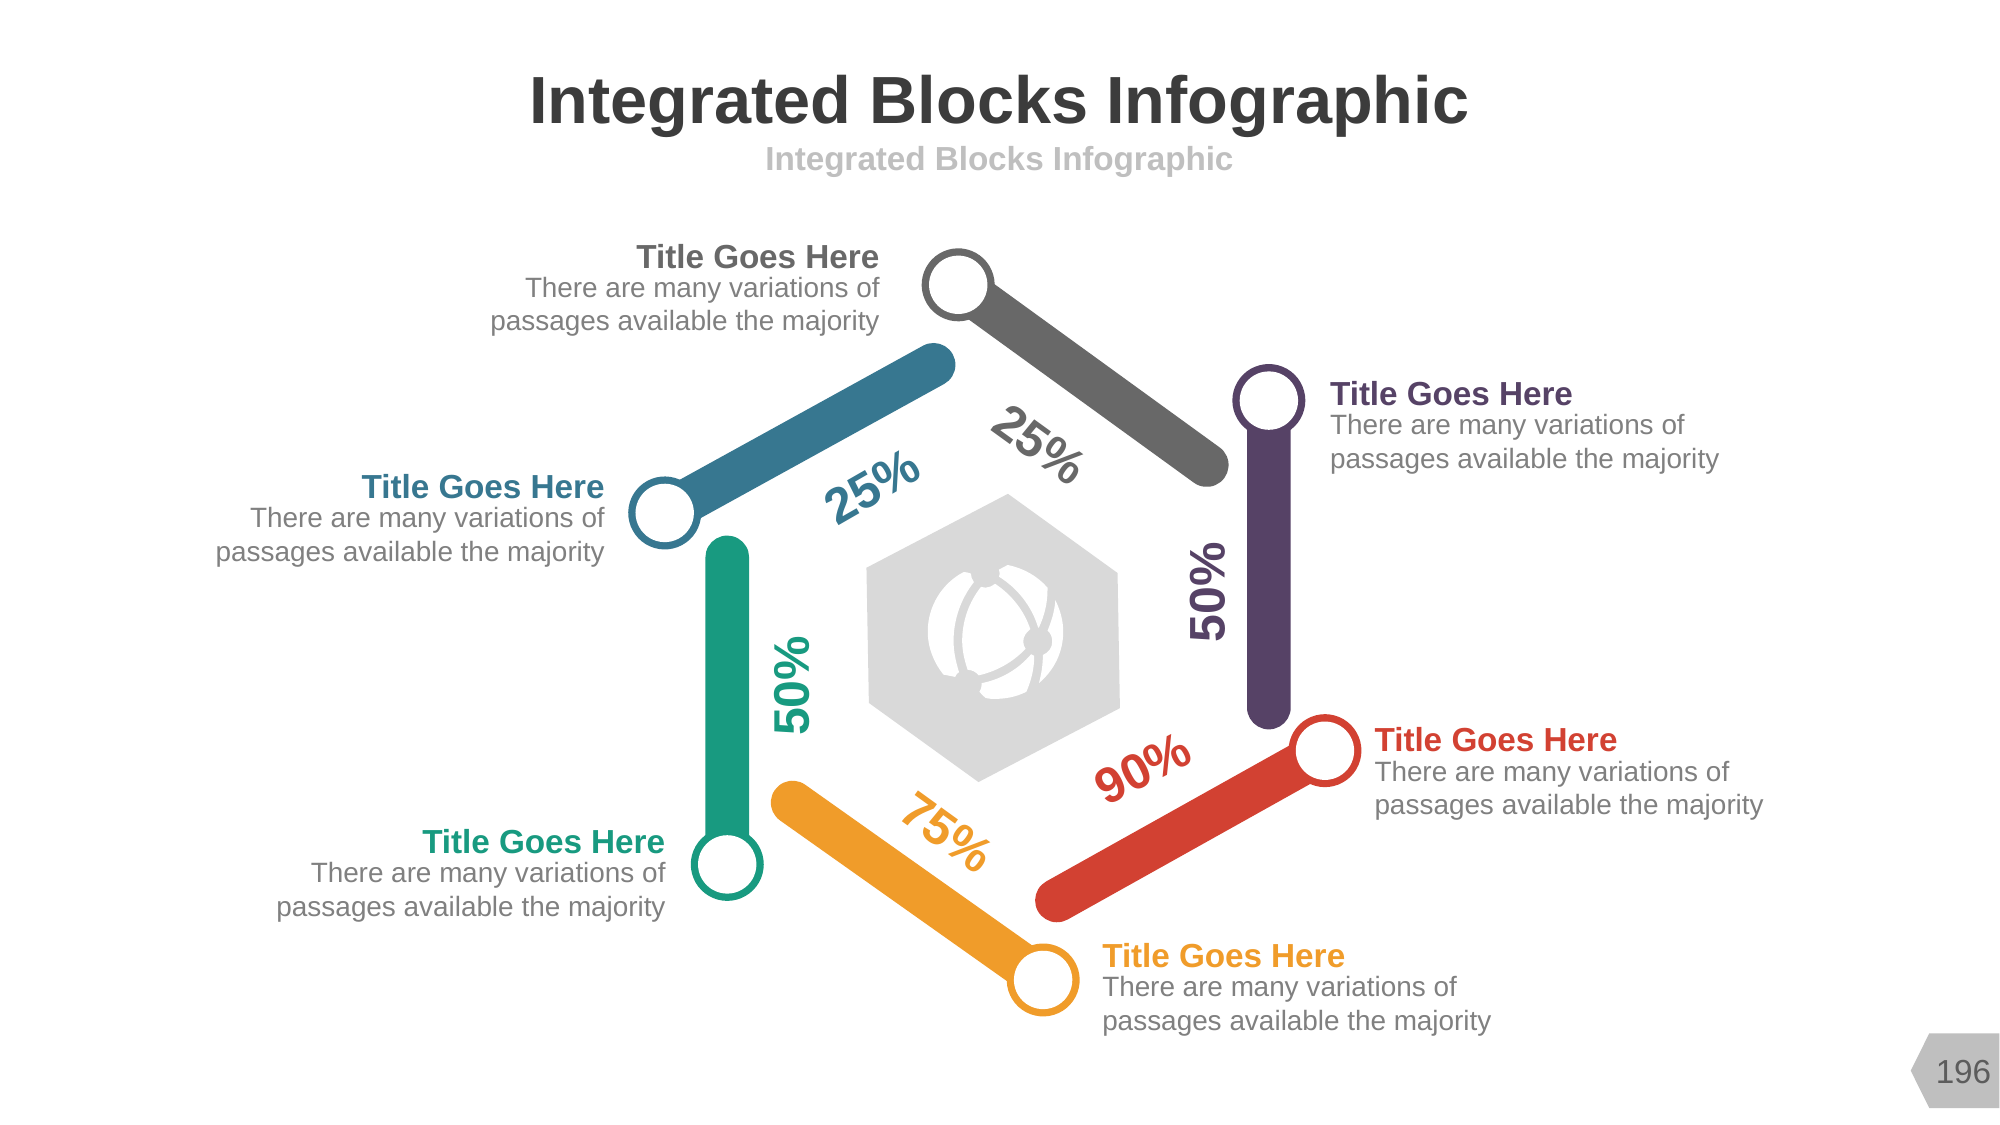

# Integrated Blocks Infographic
Integrated Blocks Infographic

Title Goes Here
There are many variations of passages available the majority

Title Goes Here
There are many variations of passages available the majority
25%
25%
Title Goes Here
There are many variations of passages available the majority

50%

50%

Title Goes Here
There are many variations of passages available the majority
90%
75%
Title Goes Here
There are many variations of passages available the majority
Title Goes Here
There are many variations of passages available the majority